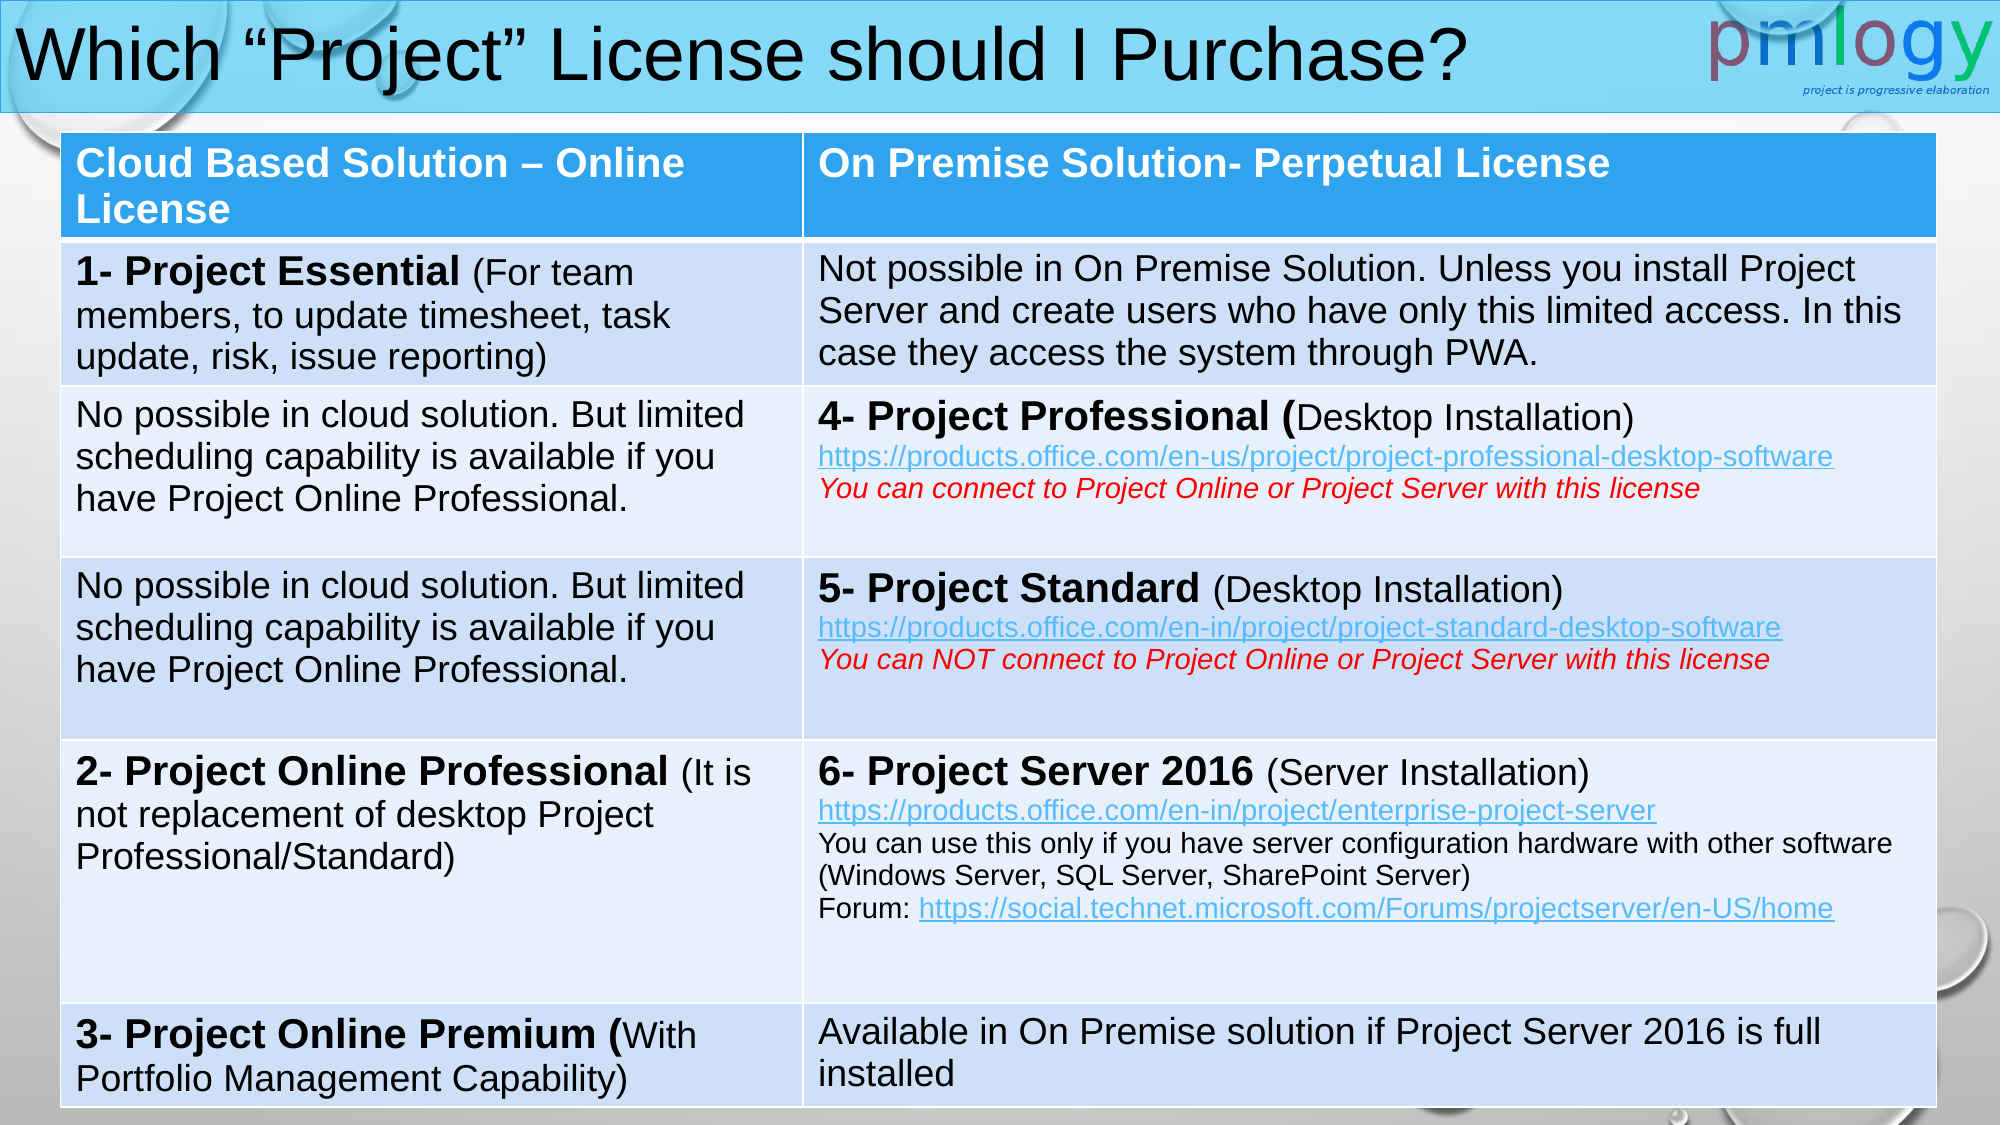

# Which “Project” License should I Purchase?
| Cloud Based Solution – Online License | On Premise Solution- Perpetual License |
| --- | --- |
| 1- Project Essential (For team members, to update timesheet, task update, risk, issue reporting) | Not possible in On Premise Solution. Unless you install Project Server and create users who have only this limited access. In this case they access the system through PWA. |
| No possible in cloud solution. But limited scheduling capability is available if you have Project Online Professional. | 4- Project Professional (Desktop Installation) https://products.office.com/en-us/project/project-professional-desktop-software You can connect to Project Online or Project Server with this license |
| No possible in cloud solution. But limited scheduling capability is available if you have Project Online Professional. | 5- Project Standard (Desktop Installation) https://products.office.com/en-in/project/project-standard-desktop-software You can NOT connect to Project Online or Project Server with this license |
| 2- Project Online Professional (It is not replacement of desktop Project Professional/Standard) | 6- Project Server 2016 (Server Installation) https://products.office.com/en-in/project/enterprise-project-server You can use this only if you have server configuration hardware with other software (Windows Server, SQL Server, SharePoint Server) Forum: https://social.technet.microsoft.com/Forums/projectserver/en-US/home |
| 3- Project Online Premium (With Portfolio Management Capability) | Available in On Premise solution if Project Server 2016 is full installed |